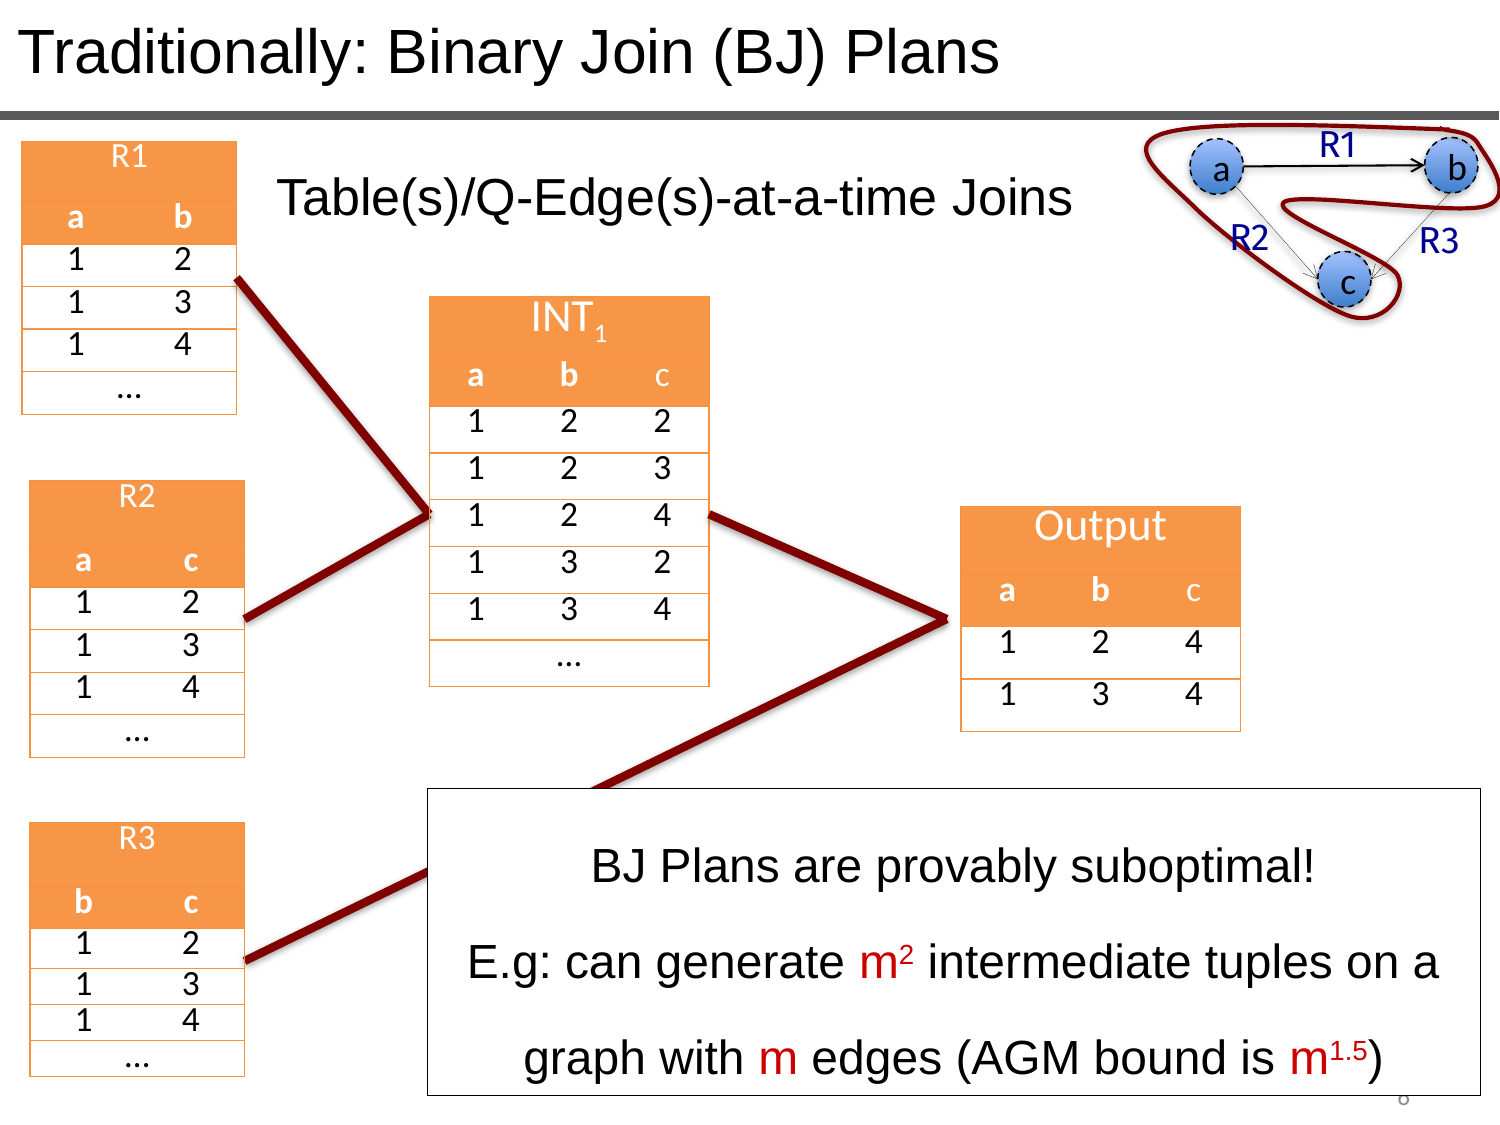

Traditionally: Binary Join (BJ) Plans
R1

b
a
c
| R1 |  |
| --- | --- |
| a | b |
| 1 | 2 |
| 1 | 3 |
| 1 | 4 |
| … |  |
Table(s)/Q-Edge(s)-at-a-time Joins
R2
R3
| INT1 |  |  |
| --- | --- | --- |
| a | b | c |
| 1 | 2 | 2 |
| 1 | 2 | 3 |
| 1 | 2 | 4 |
| 1 | 3 | 2 |
| 1 | 3 | 4 |
| … |  |  |
| R2 |  |
| --- | --- |
| a | c |
| 1 | 2 |
| 1 | 3 |
| 1 | 4 |
| … |  |
| Output |  |  |
| --- | --- | --- |
| a | b | c |
| 1 | 2 | 4 |
| 1 | 3 | 4 |
BJ Plans are provably suboptimal!
E.g: can generate m2 intermediate tuples on a graph with m edges (AGM bound is m1.5)
| R3 |  |
| --- | --- |
| b | c |
| 1 | 2 |
| 1 | 3 |
| 1 | 4 |
| … |  |
6